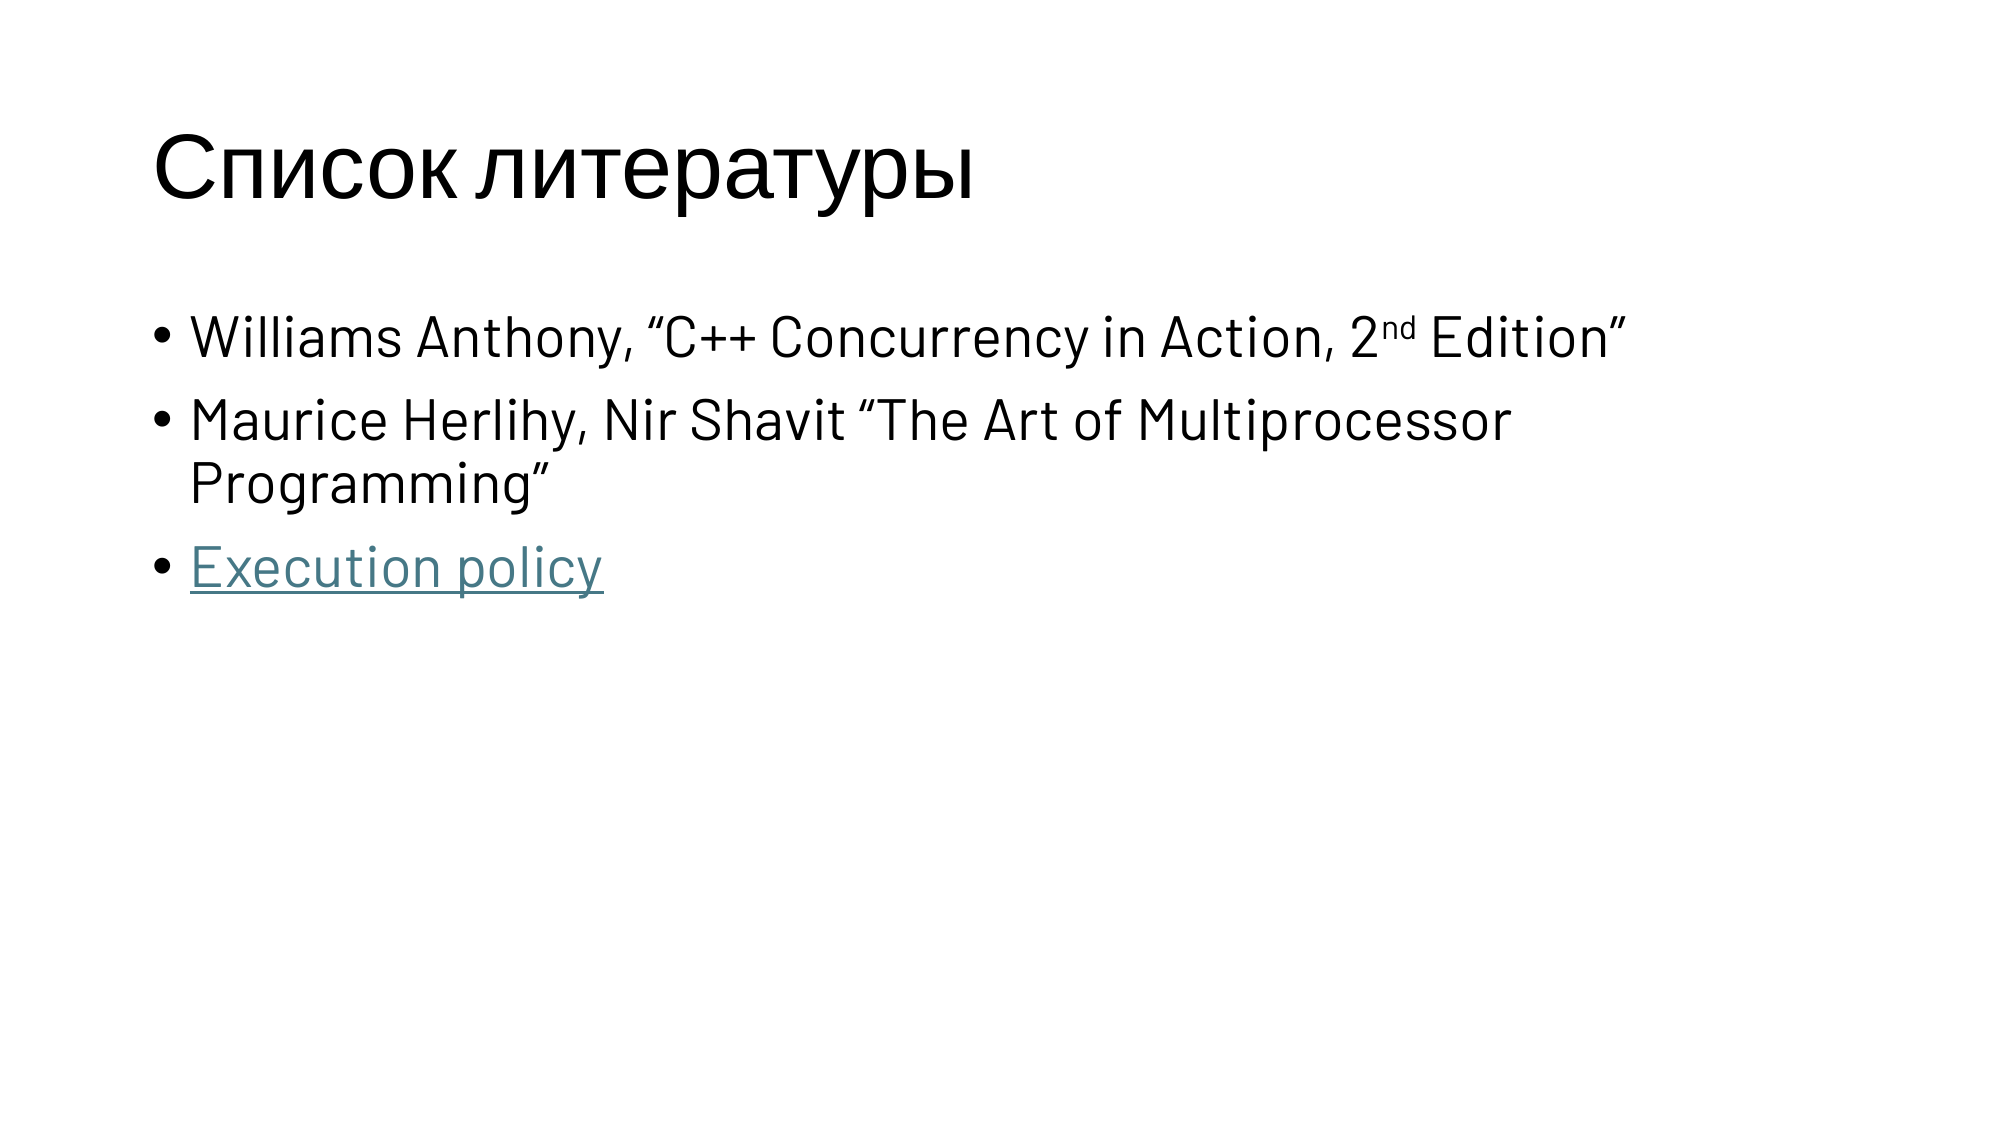

# Список литературы
Williams Anthony, “C++ Concurrency in Action, 2nd Edition”
Maurice Herlihy, Nir Shavit “The Art of Multiprocessor Programming”
Execution policy